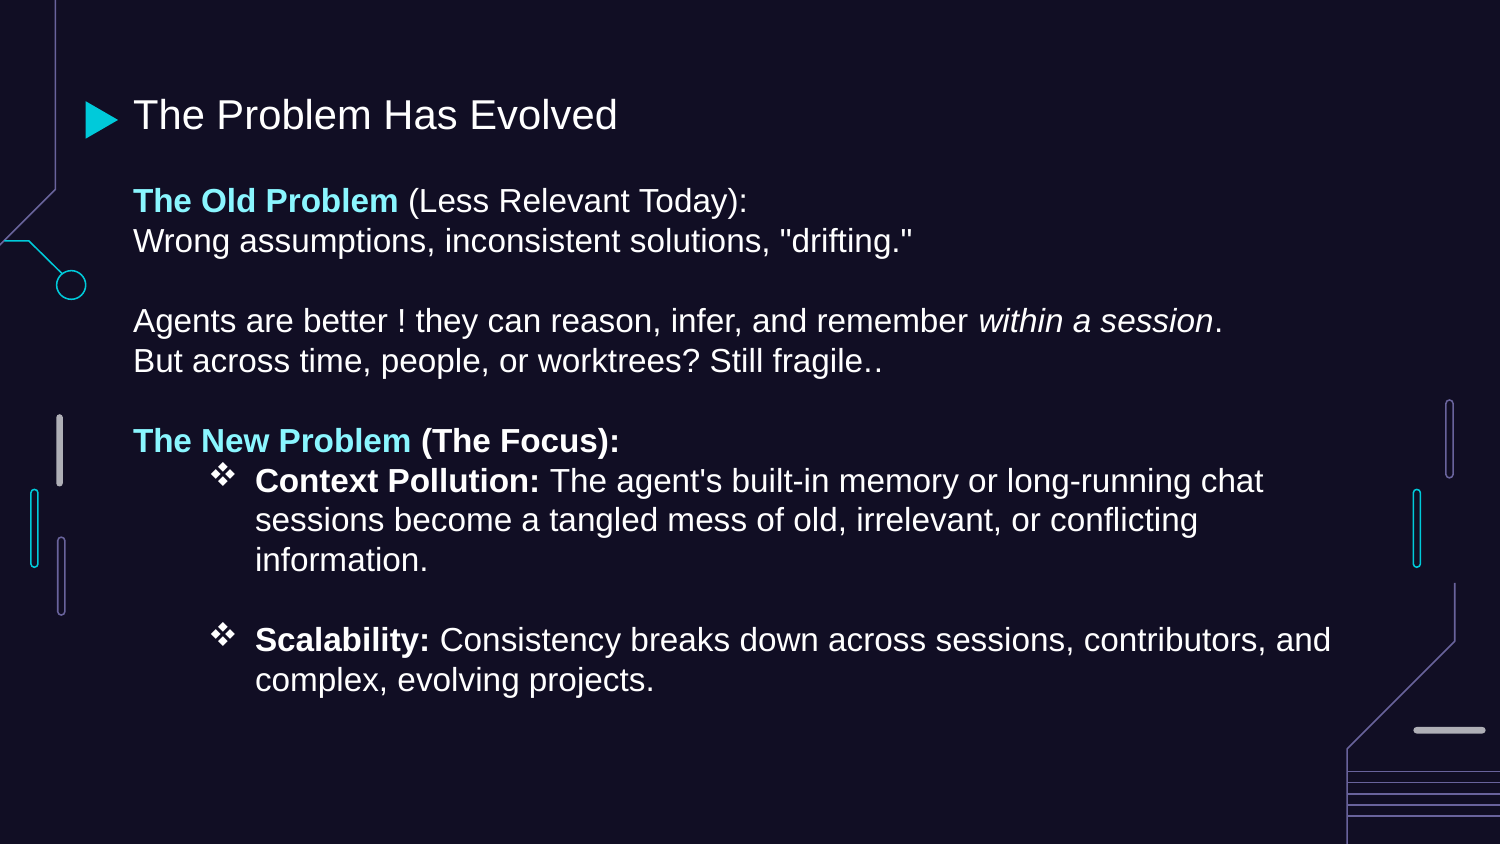

# The Problem Has Evolved
The Old Problem (Less Relevant Today):
Wrong assumptions, inconsistent solutions, "drifting."
Agents are better ! they can reason, infer, and remember within a session.
But across time, people, or worktrees? Still fragile..
The New Problem (The Focus):
Context Pollution: The agent's built-in memory or long-running chat sessions become a tangled mess of old, irrelevant, or conflicting information.
Scalability: Consistency breaks down across sessions, contributors, and complex, evolving projects.